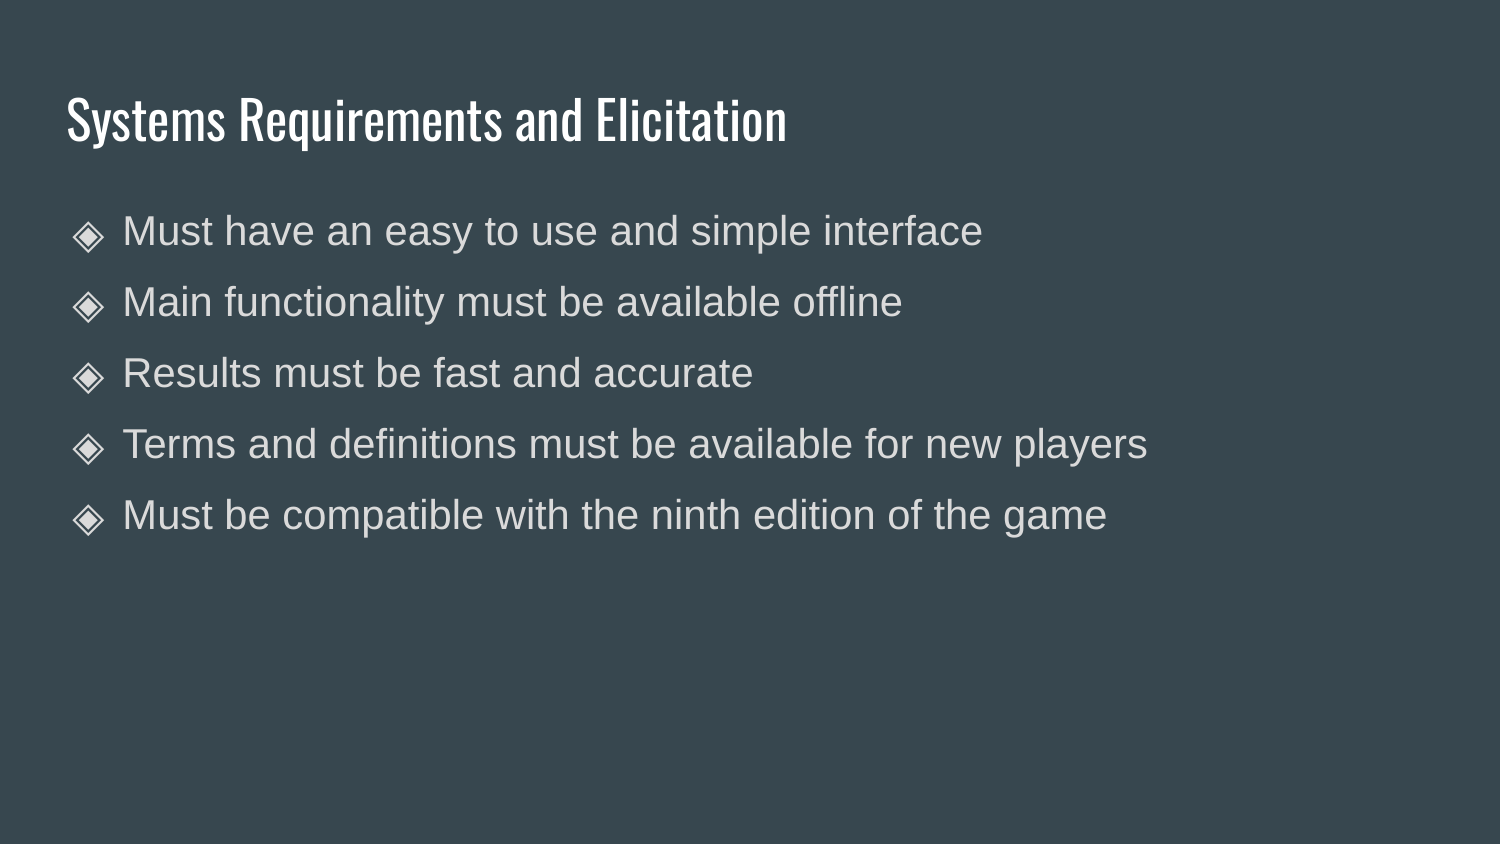

# Systems Requirements and Elicitation
Must have an easy to use and simple interface
Main functionality must be available offline
Results must be fast and accurate
Terms and definitions must be available for new players
Must be compatible with the ninth edition of the game